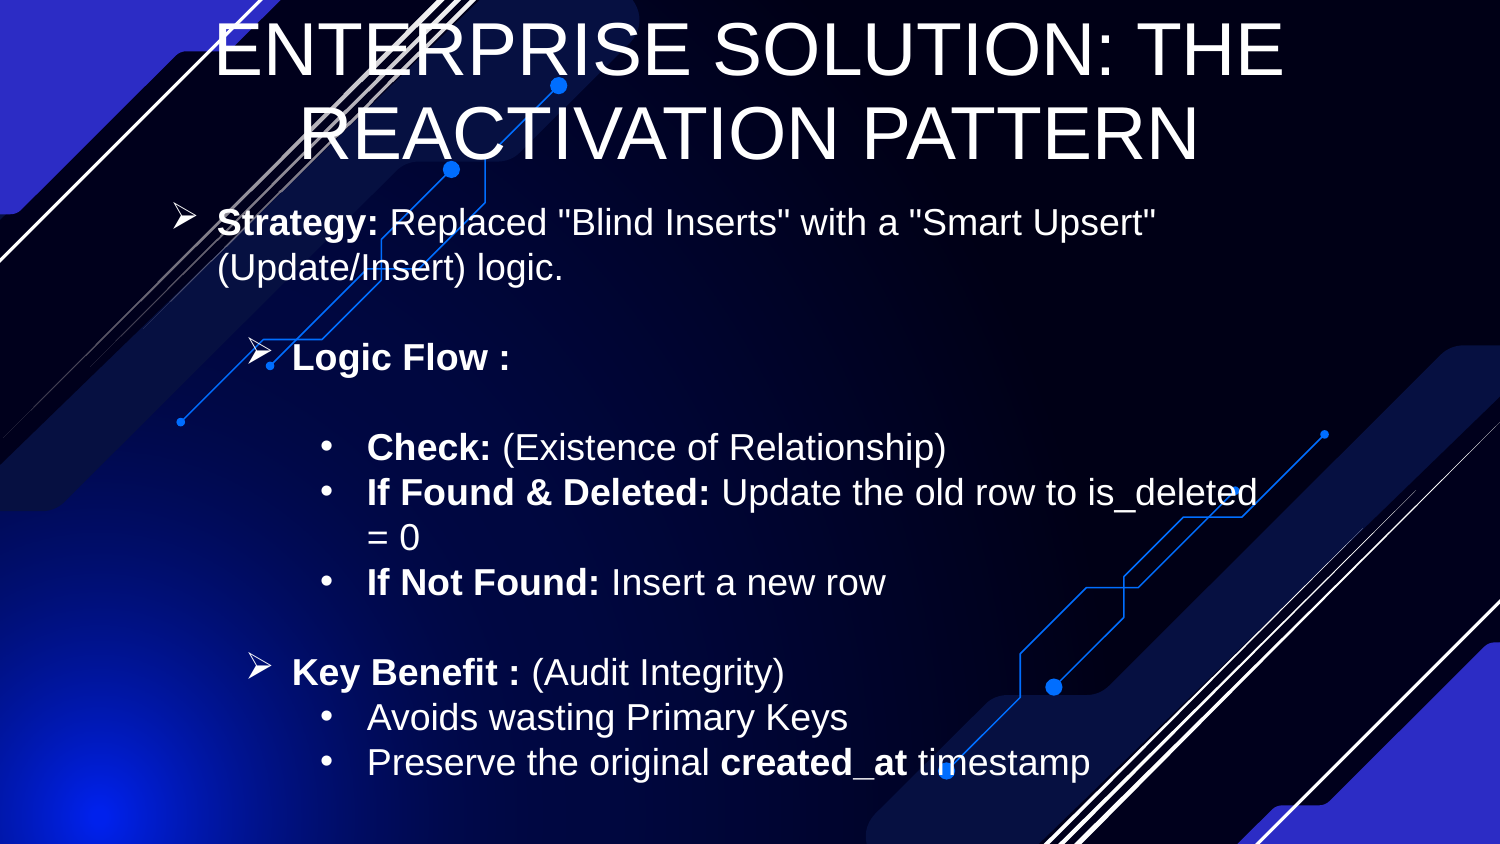

ENTERPRISE SOLUTION: THE REACTIVATION PATTERN
Strategy: Replaced "Blind Inserts" with a "Smart Upsert" (Update/Insert) logic.
Logic Flow :
Check: (Existence of Relationship)
If Found & Deleted: Update the old row to is_deleted = 0
If Not Found: Insert a new row
Key Benefit : (Audit Integrity)
Avoids wasting Primary Keys
Preserve the original created_at timestamp